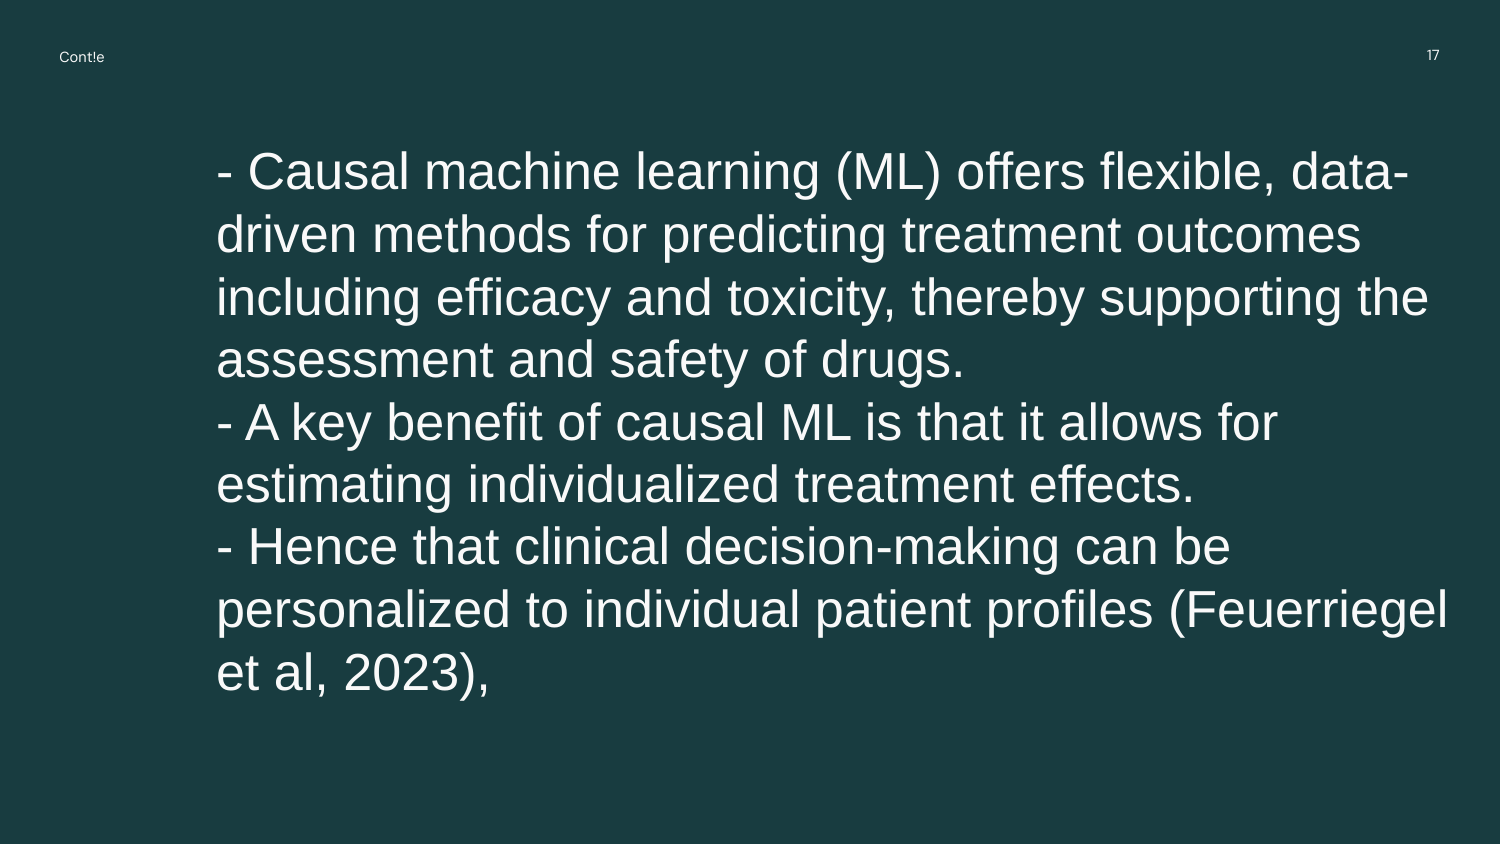

Cont!e
17
# - Causal machine learning (ML) offers flexible, data-driven methods for predicting treatment outcomes including efficacy and toxicity, thereby supporting the assessment and safety of drugs.
- A key benefit of causal ML is that it allows for estimating individualized treatment effects.
- Hence that clinical decision-making can be personalized to individual patient profiles (Feuerriegel et al, 2023),